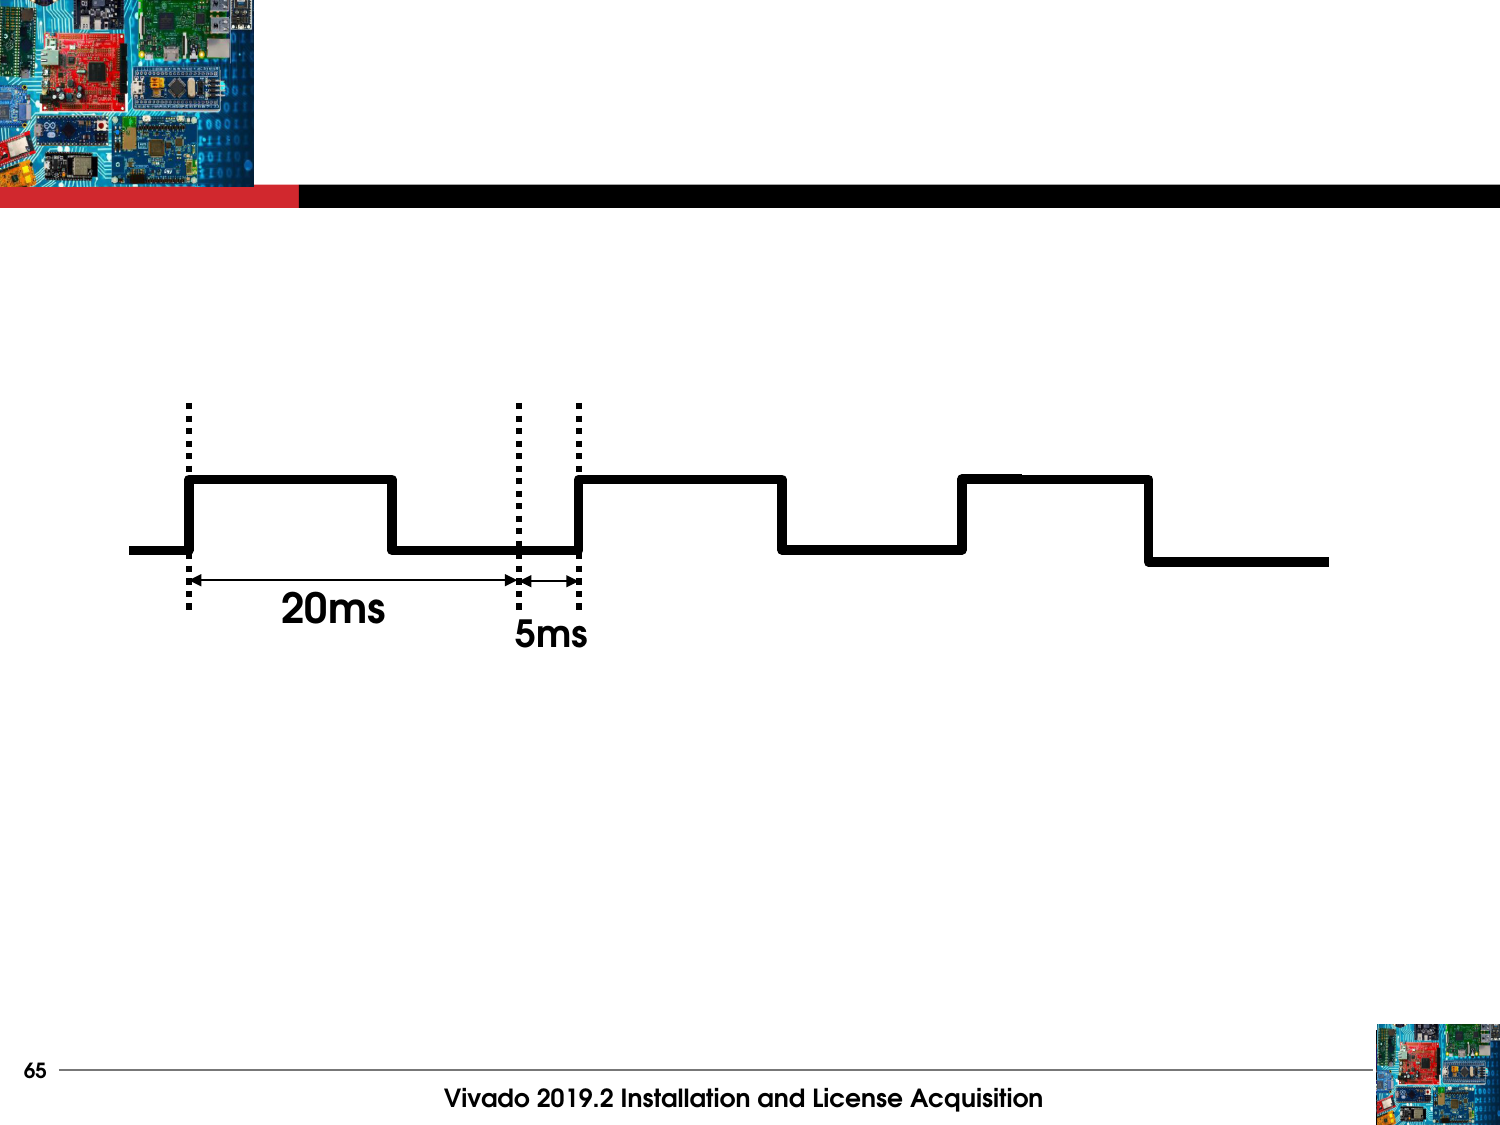

#
20ms
5ms
65
Vivado 2019.2 Installation and License Acquisition